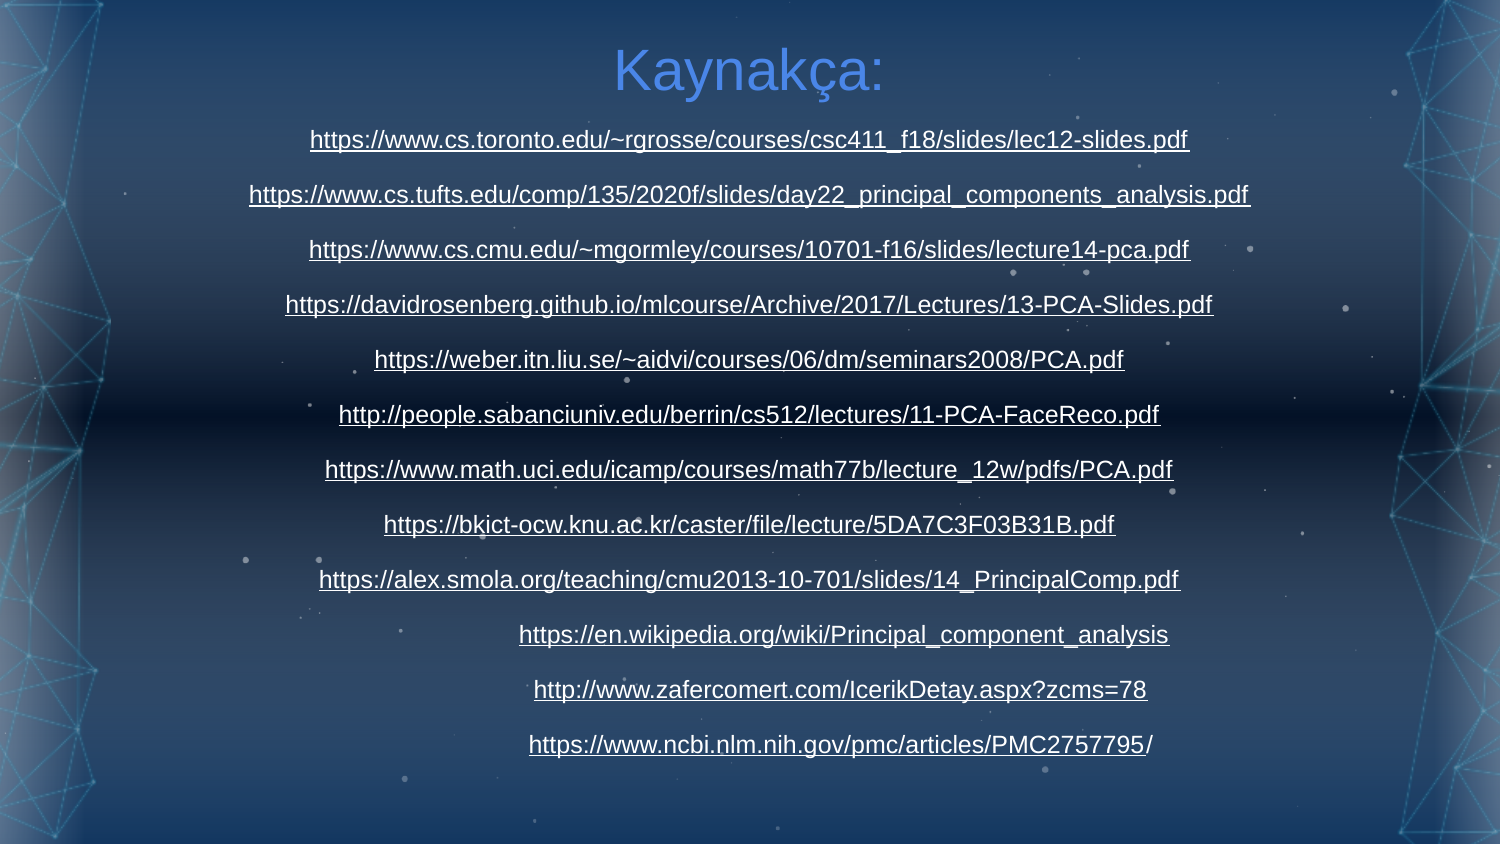

# Kaynakça:
https://www.cs.toronto.edu/~rgrosse/courses/csc411_f18/slides/lec12-slides.pdf
https://www.cs.tufts.edu/comp/135/2020f/slides/day22_principal_components_analysis.pdf
https://www.cs.cmu.edu/~mgormley/courses/10701-f16/slides/lecture14-pca.pdf
https://davidrosenberg.github.io/mlcourse/Archive/2017/Lectures/13-PCA-Slides.pdf
https://weber.itn.liu.se/~aidvi/courses/06/dm/seminars2008/PCA.pdf
http://people.sabanciuniv.edu/berrin/cs512/lectures/11-PCA-FaceReco.pdf
https://www.math.uci.edu/icamp/courses/math77b/lecture_12w/pdfs/PCA.pdf
https://bkict-ocw.knu.ac.kr/caster/file/lecture/5DA7C3F03B31B.pdf
https://alex.smola.org/teaching/cmu2013-10-701/slides/14_PrincipalComp.pdf
                           https://en.wikipedia.org/wiki/Principal_component_analysis
                          http://www.zafercomert.com/IcerikDetay.aspx?zcms=78
                          https://www.ncbi.nlm.nih.gov/pmc/articles/PMC2757795/